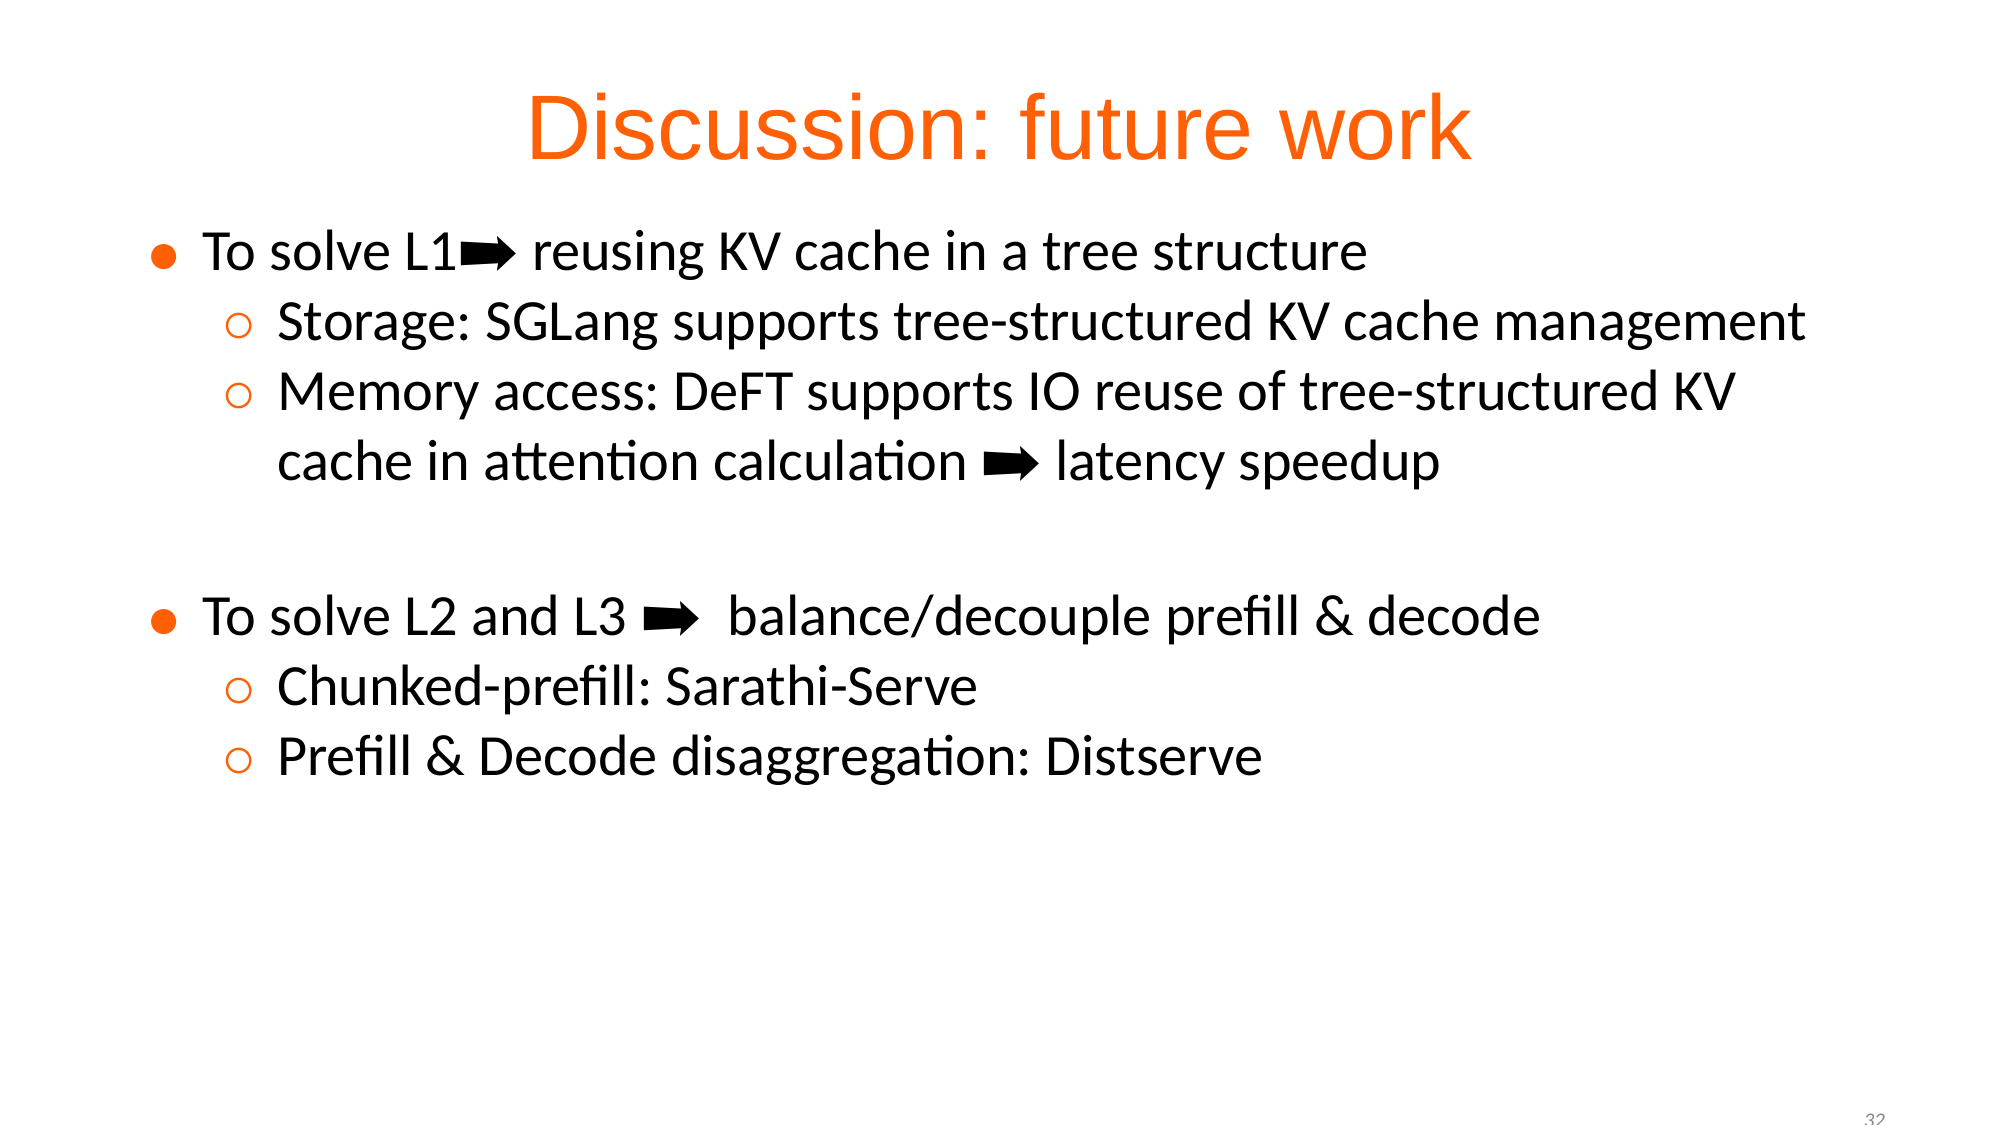

# Discussion: future work
To solve L1➡️ reusing KV cache in a tree structure
Storage: SGLang supports tree-structured KV cache management
Memory access: DeFT supports IO reuse of tree-structured KV cache in attention calculation ➡️ latency speedup

To solve L2 and L3 ➡️  balance/decouple prefill & decode
Chunked-prefill: Sarathi-Serve
Prefill & Decode disaggregation: Distserve

32